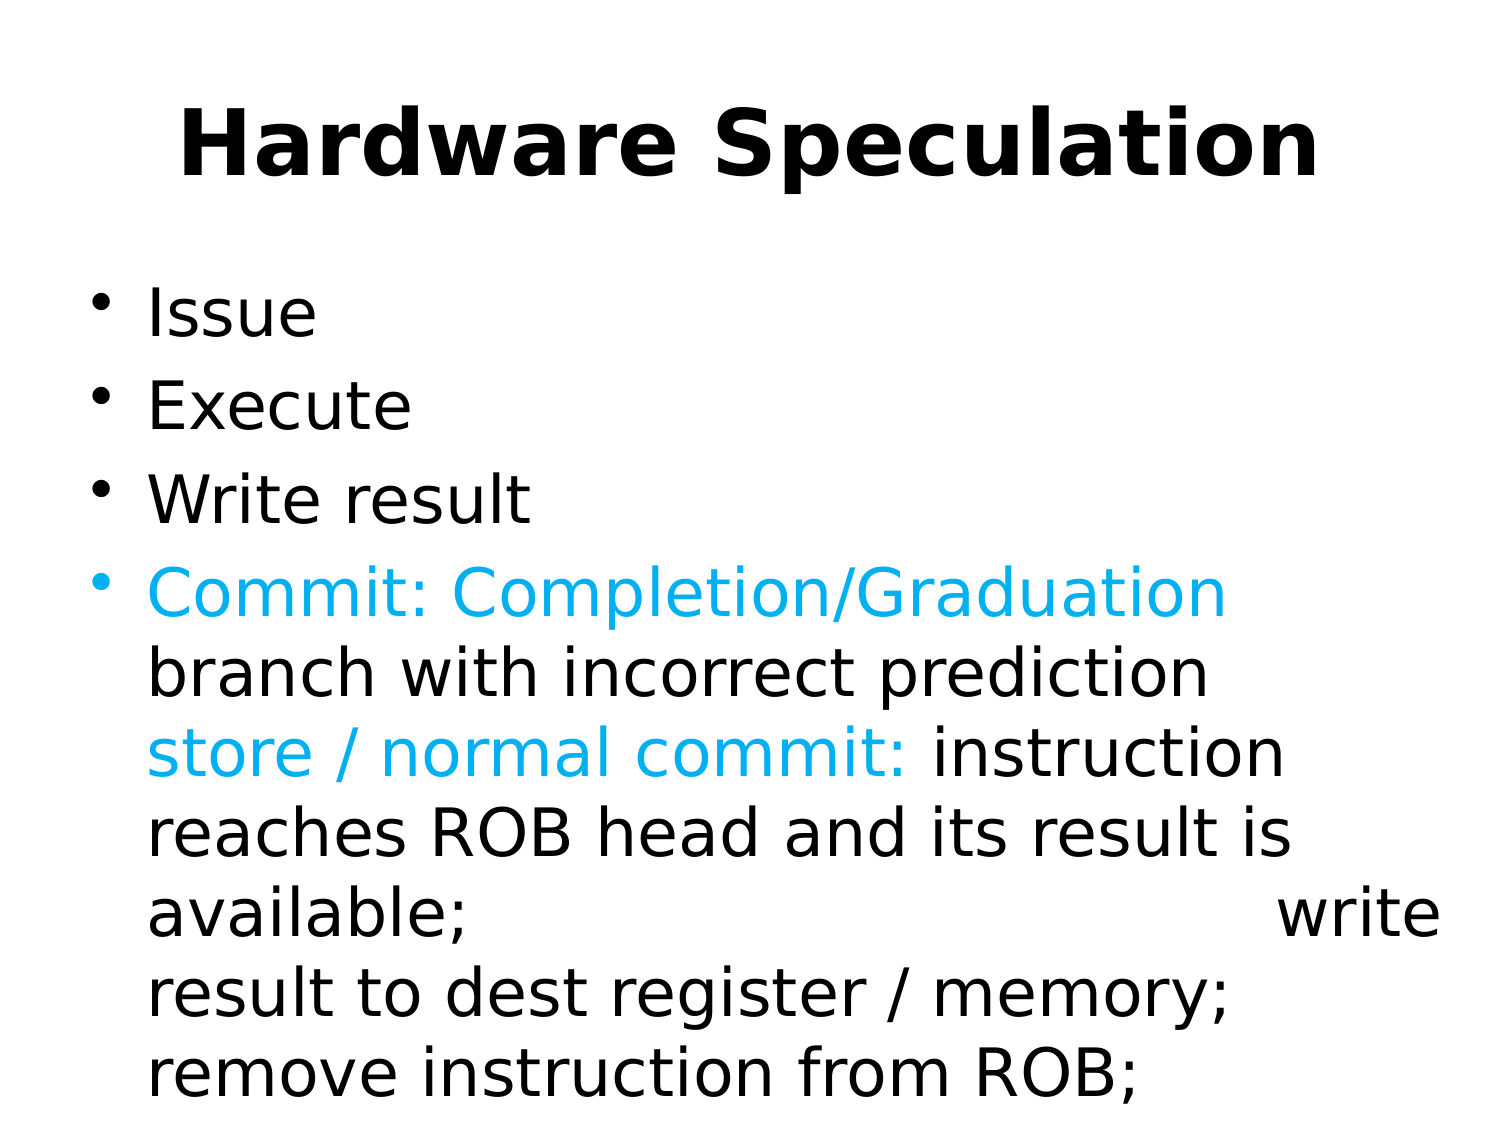

# Hardware Speculation
Issue
Execute
Write result
Commit: Completion/Graduation           branch with incorrect prediction          store / normal commit: instruction reaches ROB head and its result is available;                                      write result to dest register / memory;    remove instruction from ROB;